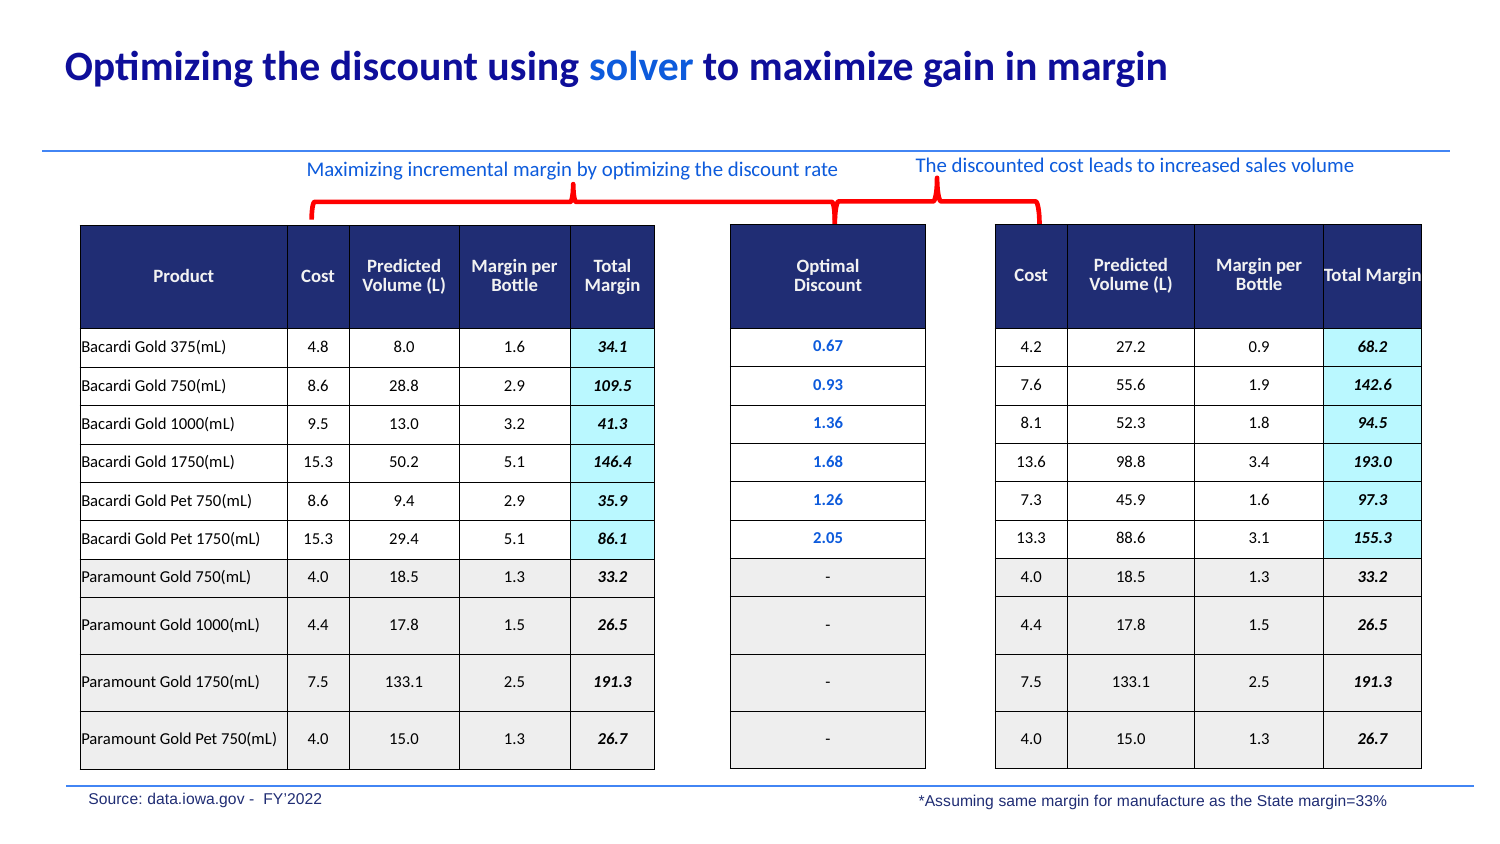

# Optimizing the discount using solver to maximize gain in margin

The discounted cost leads to increased sales volume
Maximizing incremental margin by optimizing the discount rate
| Optimal Discount |
| --- |
| 0.67 |
| 0.93 |
| 1.36 |
| 1.68 |
| 1.26 |
| 2.05 |
| - |
| - |
| - |
| - |
| Cost | Predicted Volume (L) | Margin per Bottle | Total Margin |
| --- | --- | --- | --- |
| 4.2 | 27.2 | 0.9 | 68.2 |
| 7.6 | 55.6 | 1.9 | 142.6 |
| 8.1 | 52.3 | 1.8 | 94.5 |
| 13.6 | 98.8 | 3.4 | 193.0 |
| 7.3 | 45.9 | 1.6 | 97.3 |
| 13.3 | 88.6 | 3.1 | 155.3 |
| 4.0 | 18.5 | 1.3 | 33.2 |
| 4.4 | 17.8 | 1.5 | 26.5 |
| 7.5 | 133.1 | 2.5 | 191.3 |
| 4.0 | 15.0 | 1.3 | 26.7 |
| Product | Cost | Predicted Volume (L) | Margin per Bottle | Total Margin |
| --- | --- | --- | --- | --- |
| Bacardi Gold 375(mL) | 4.8 | 8.0 | 1.6 | 34.1 |
| Bacardi Gold 750(mL) | 8.6 | 28.8 | 2.9 | 109.5 |
| Bacardi Gold 1000(mL) | 9.5 | 13.0 | 3.2 | 41.3 |
| Bacardi Gold 1750(mL) | 15.3 | 50.2 | 5.1 | 146.4 |
| Bacardi Gold Pet 750(mL) | 8.6 | 9.4 | 2.9 | 35.9 |
| Bacardi Gold Pet 1750(mL) | 15.3 | 29.4 | 5.1 | 86.1 |
| Paramount Gold 750(mL) | 4.0 | 18.5 | 1.3 | 33.2 |
| Paramount Gold 1000(mL) | 4.4 | 17.8 | 1.5 | 26.5 |
| Paramount Gold 1750(mL) | 7.5 | 133.1 | 2.5 | 191.3 |
| Paramount Gold Pet 750(mL) | 4.0 | 15.0 | 1.3 | 26.7 |
Source: data.iowa.gov -  FY’2022
*Assuming same margin for manufacture as the State margin=33%